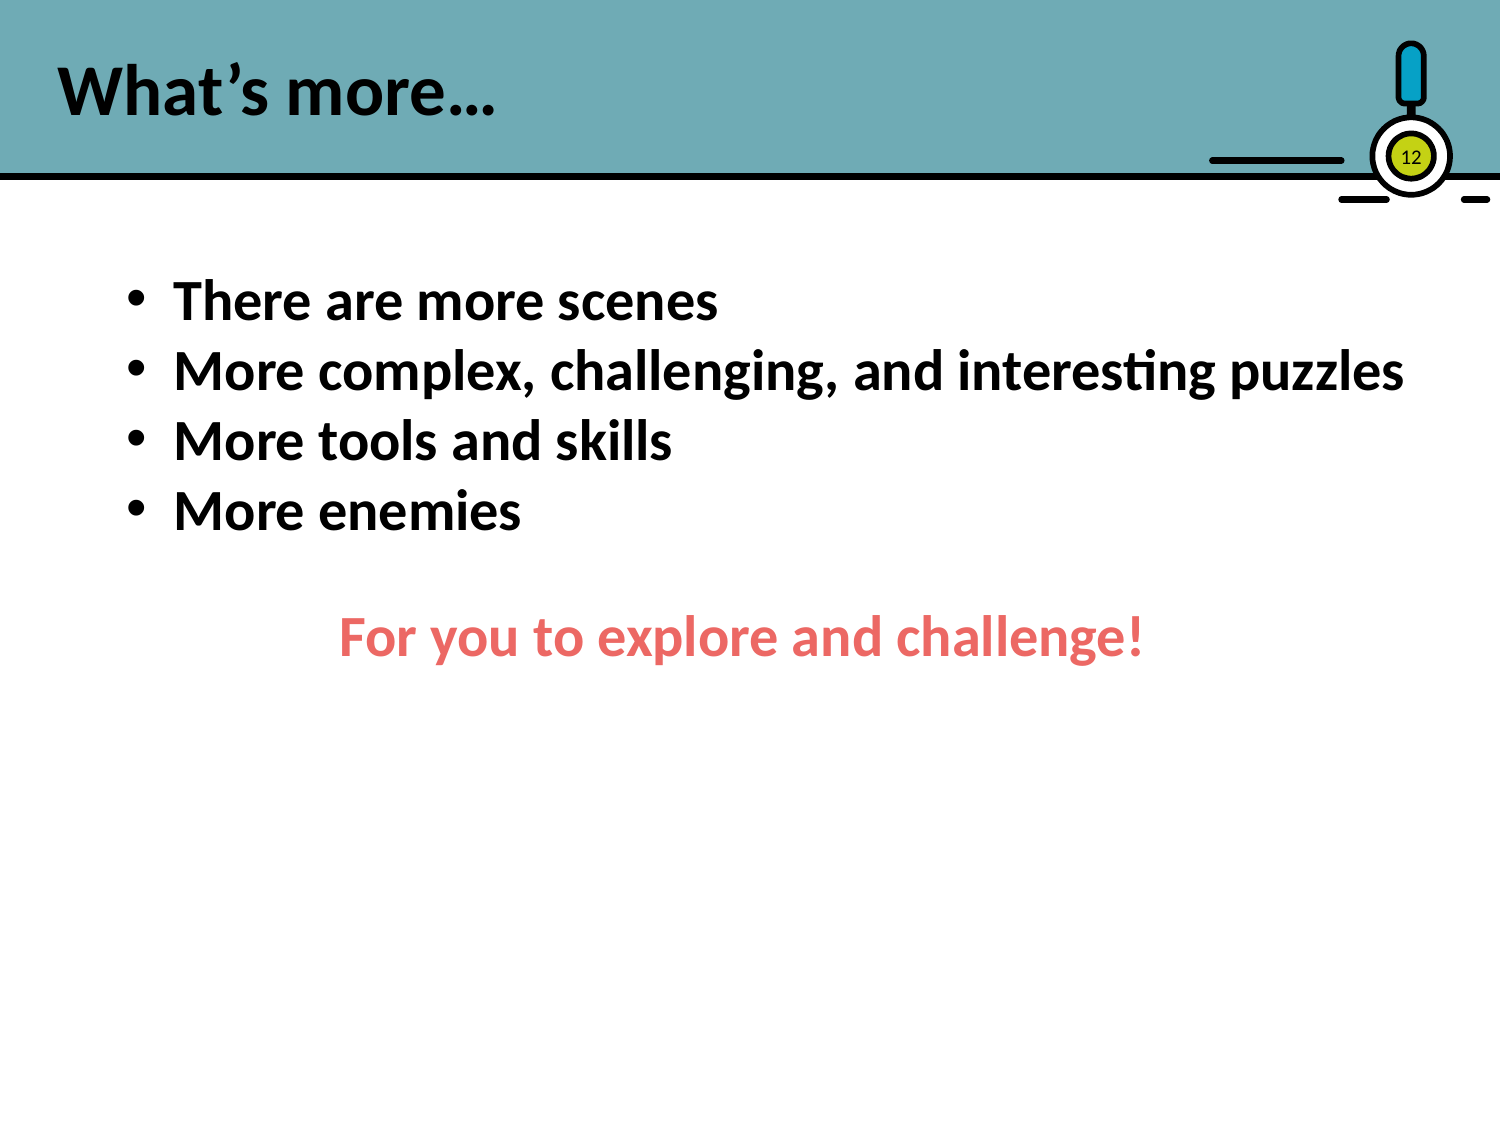

What’s more…
12
There are more scenes
More complex, challenging, and interesting puzzles
More tools and skills
More enemies
For you to explore and challenge!